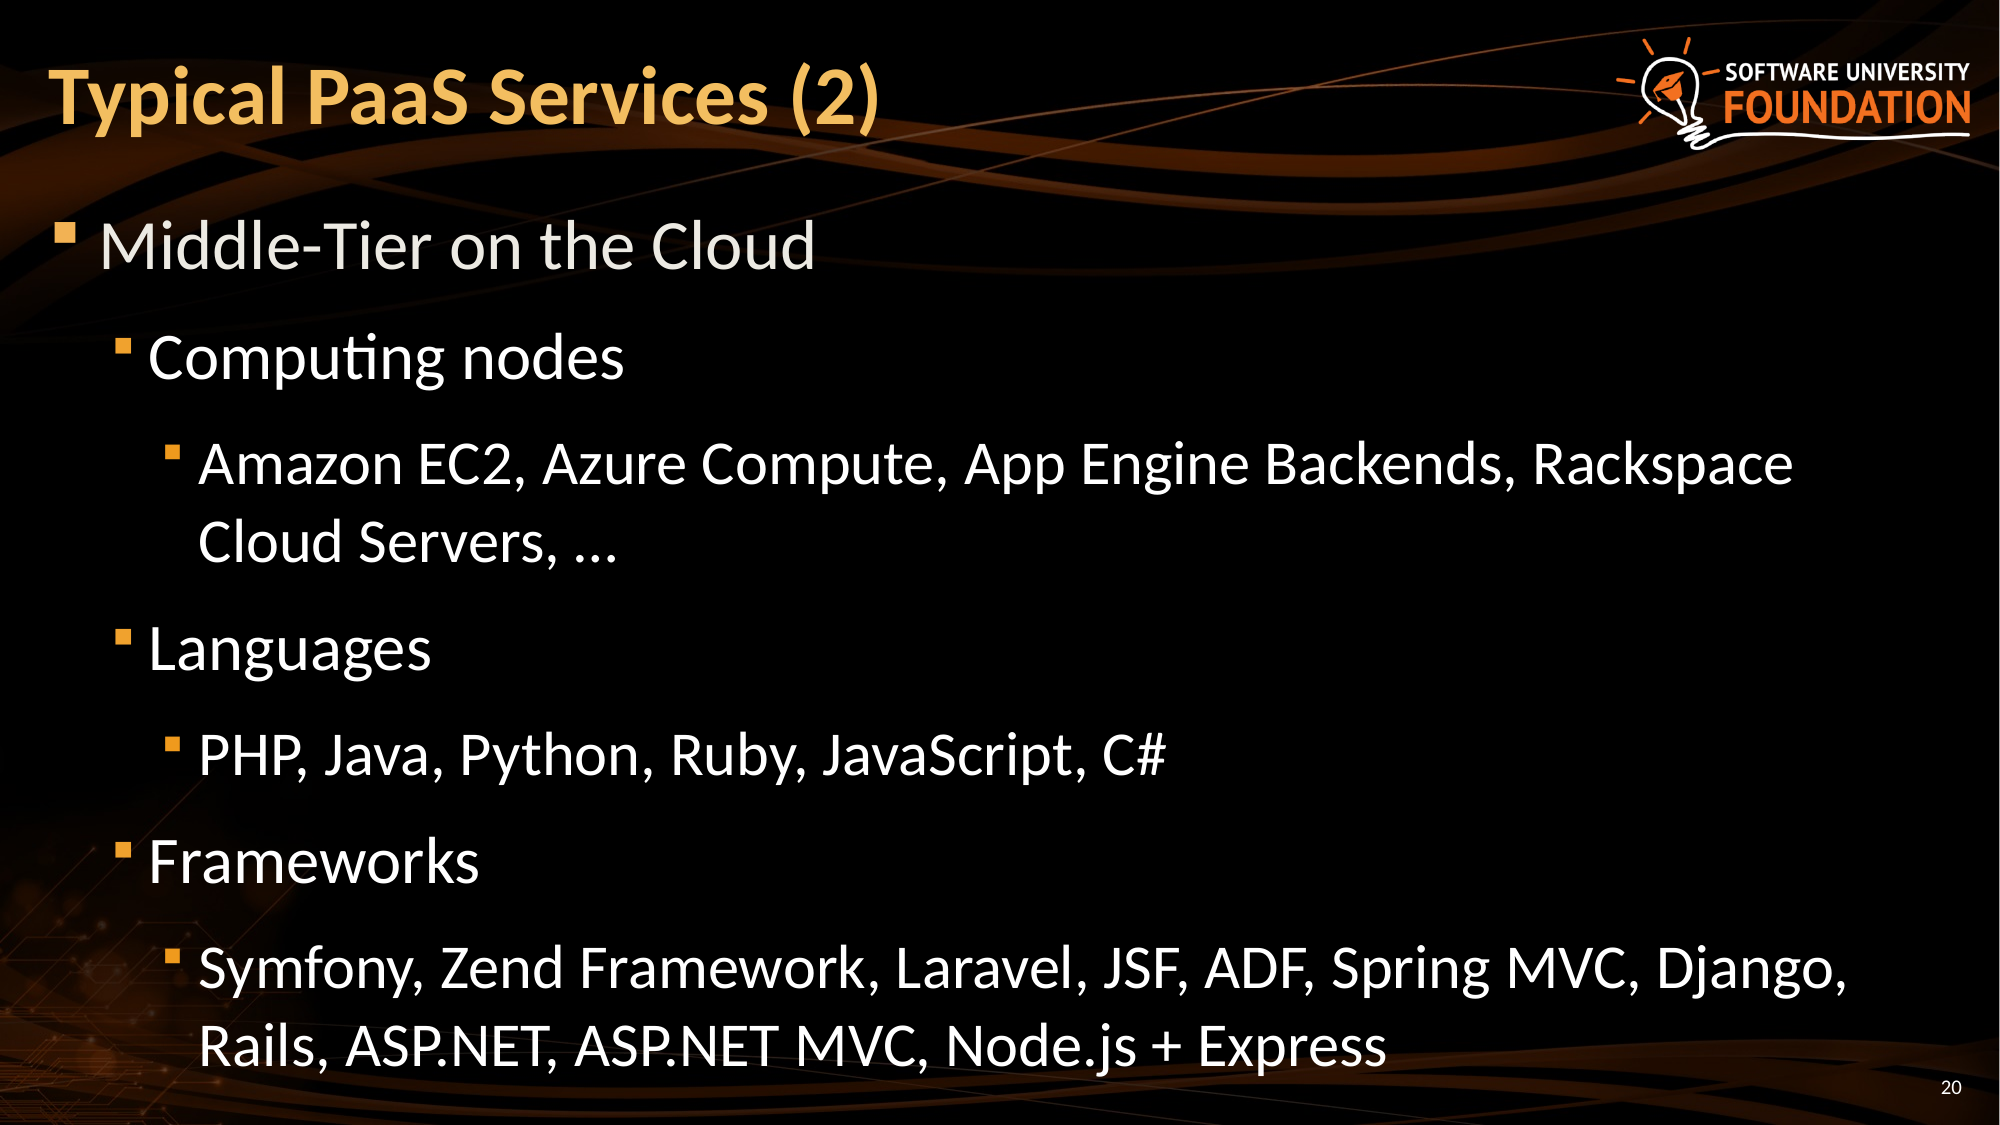

# Typical PaaS Services (2)
Middle-Tier on the Cloud
Computing nodes
Amazon EC2, Azure Compute, App Engine Backends, Rackspace Cloud Servers, …
Languages
PHP, Java, Python, Ruby, JavaScript, C#
Frameworks
Symfony, Zend Framework, Laravel, JSF, ADF, Spring MVC, Django, Rails, ASP.NET, ASP.NET MVC, Node.js + Express

20